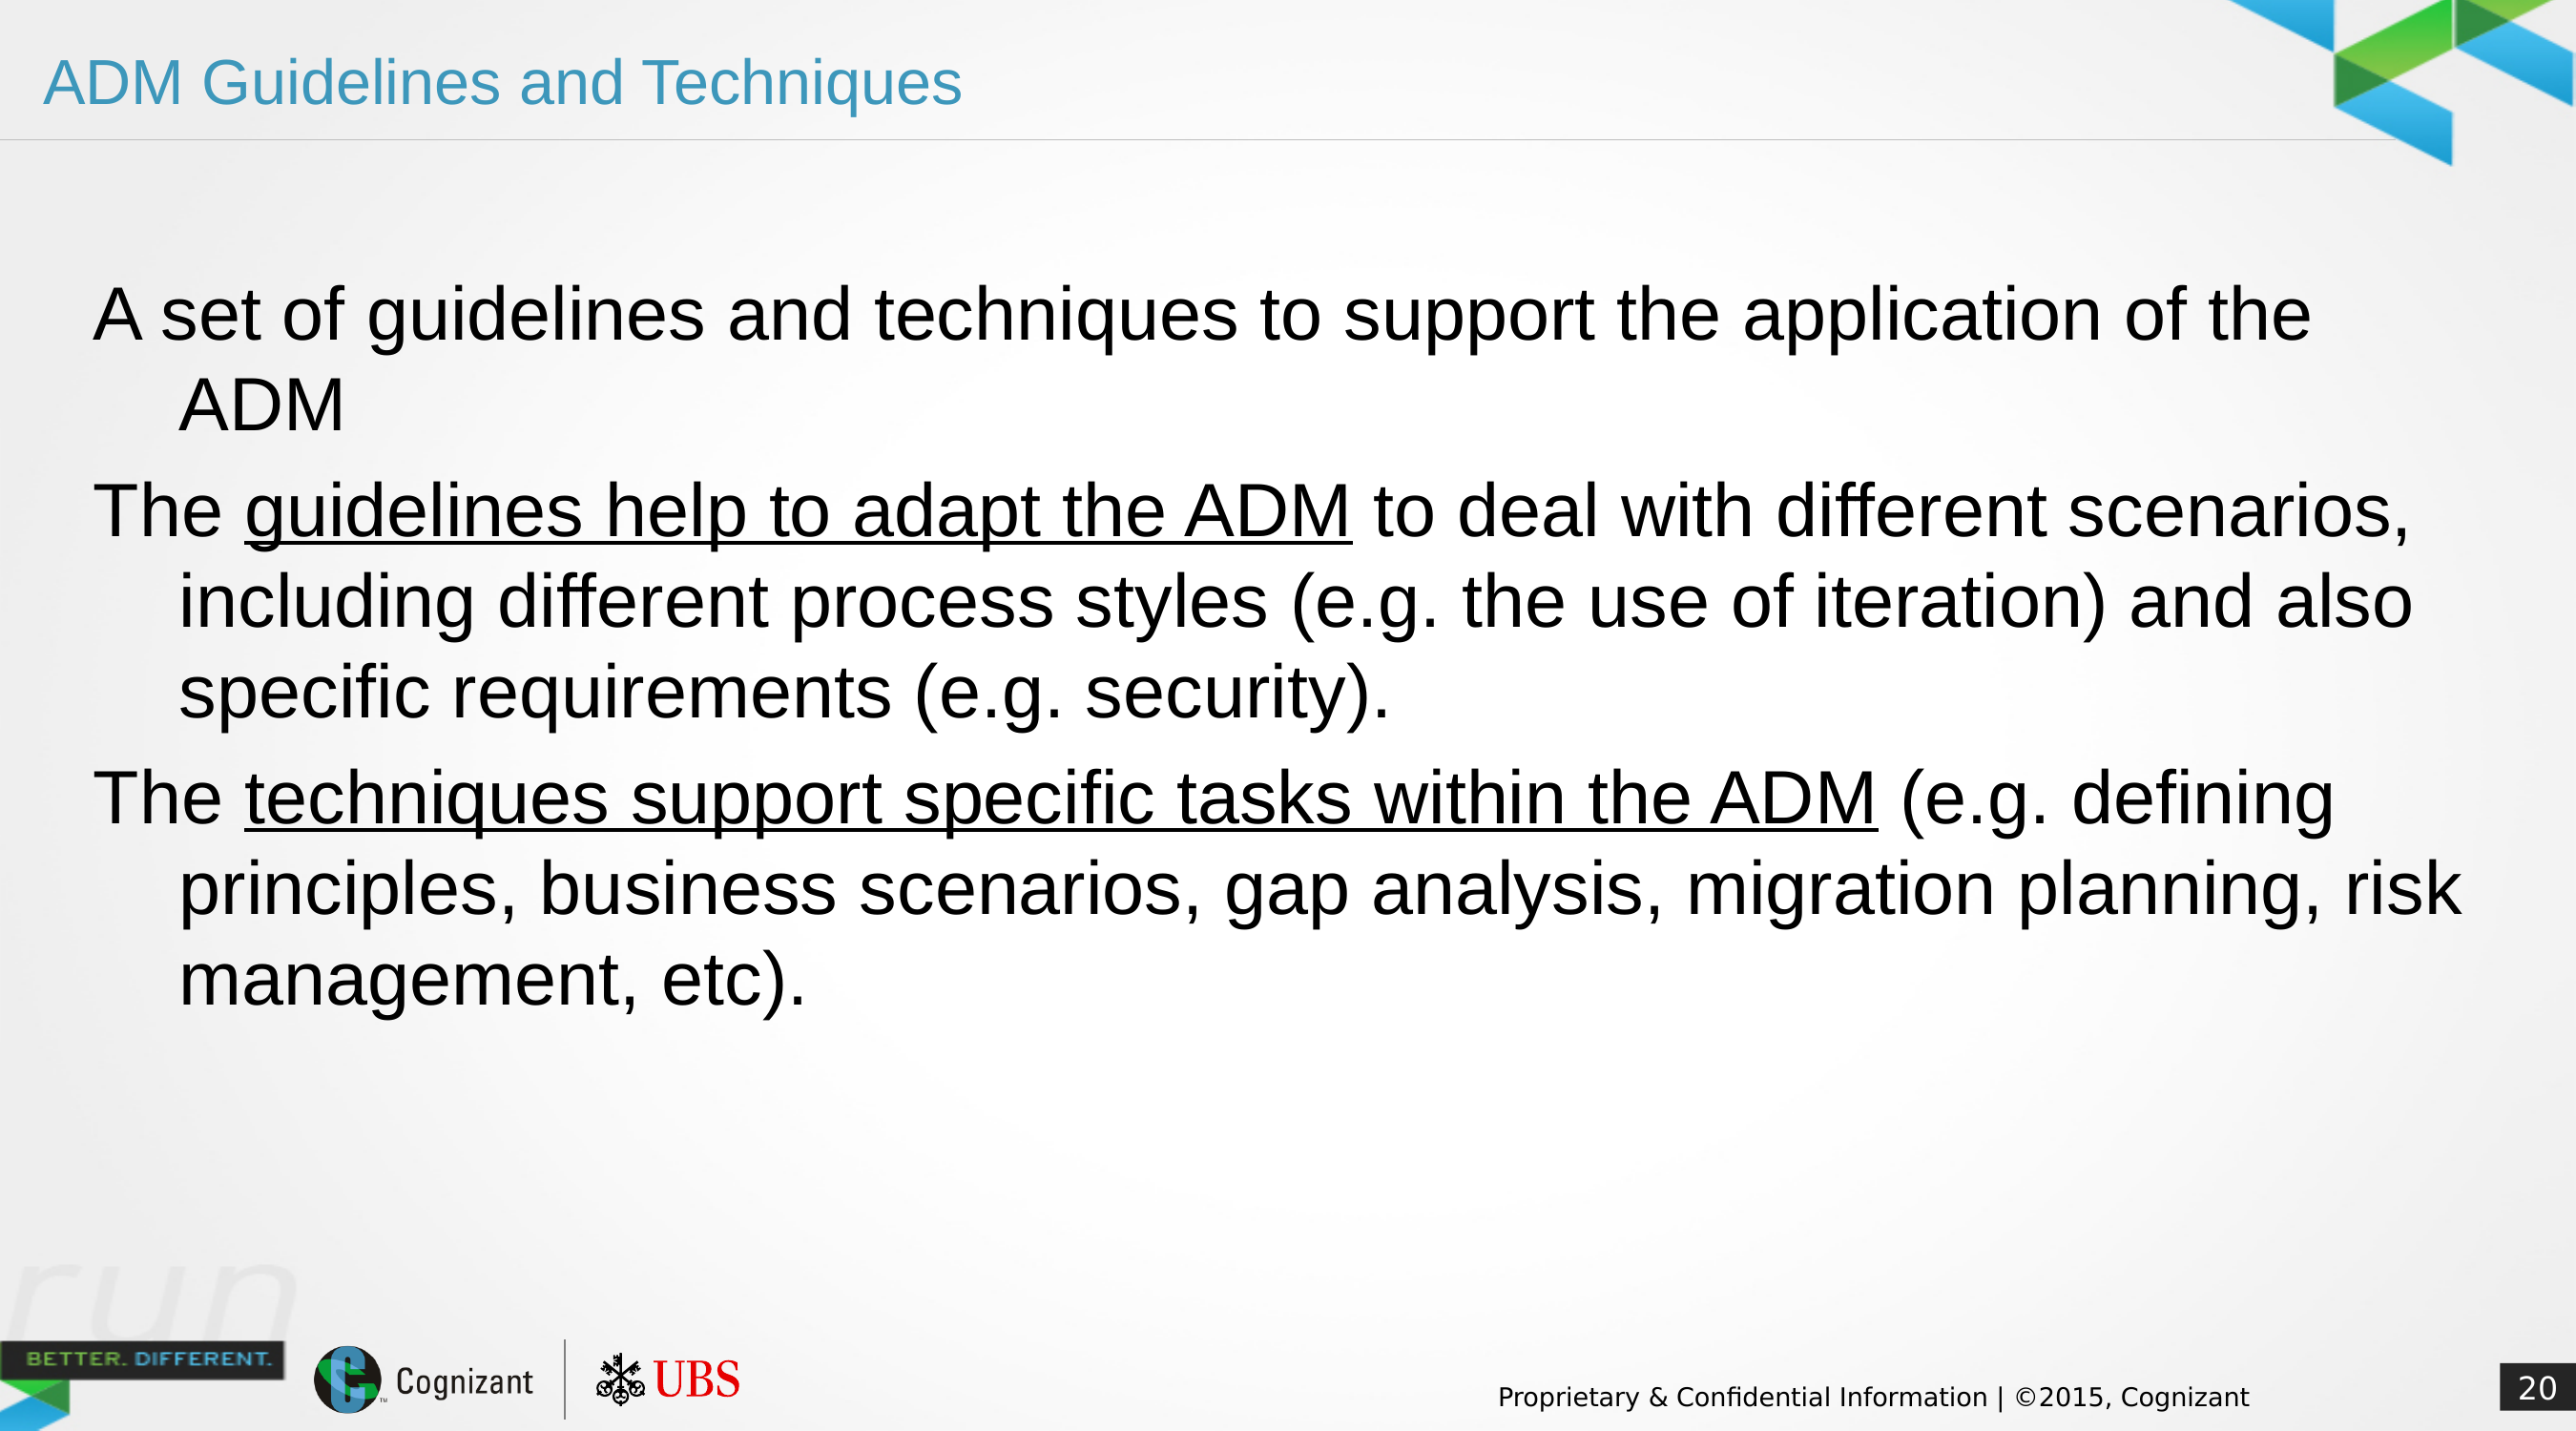

# ADM Guidelines and Techniques
A set of guidelines and techniques to support the application of the ADM
The guidelines help to adapt the ADM to deal with different scenarios, including different process styles (e.g. the use of iteration) and also specific requirements (e.g. security).
The techniques support specific tasks within the ADM (e.g. defining principles, business scenarios, gap analysis, migration planning, risk management, etc).